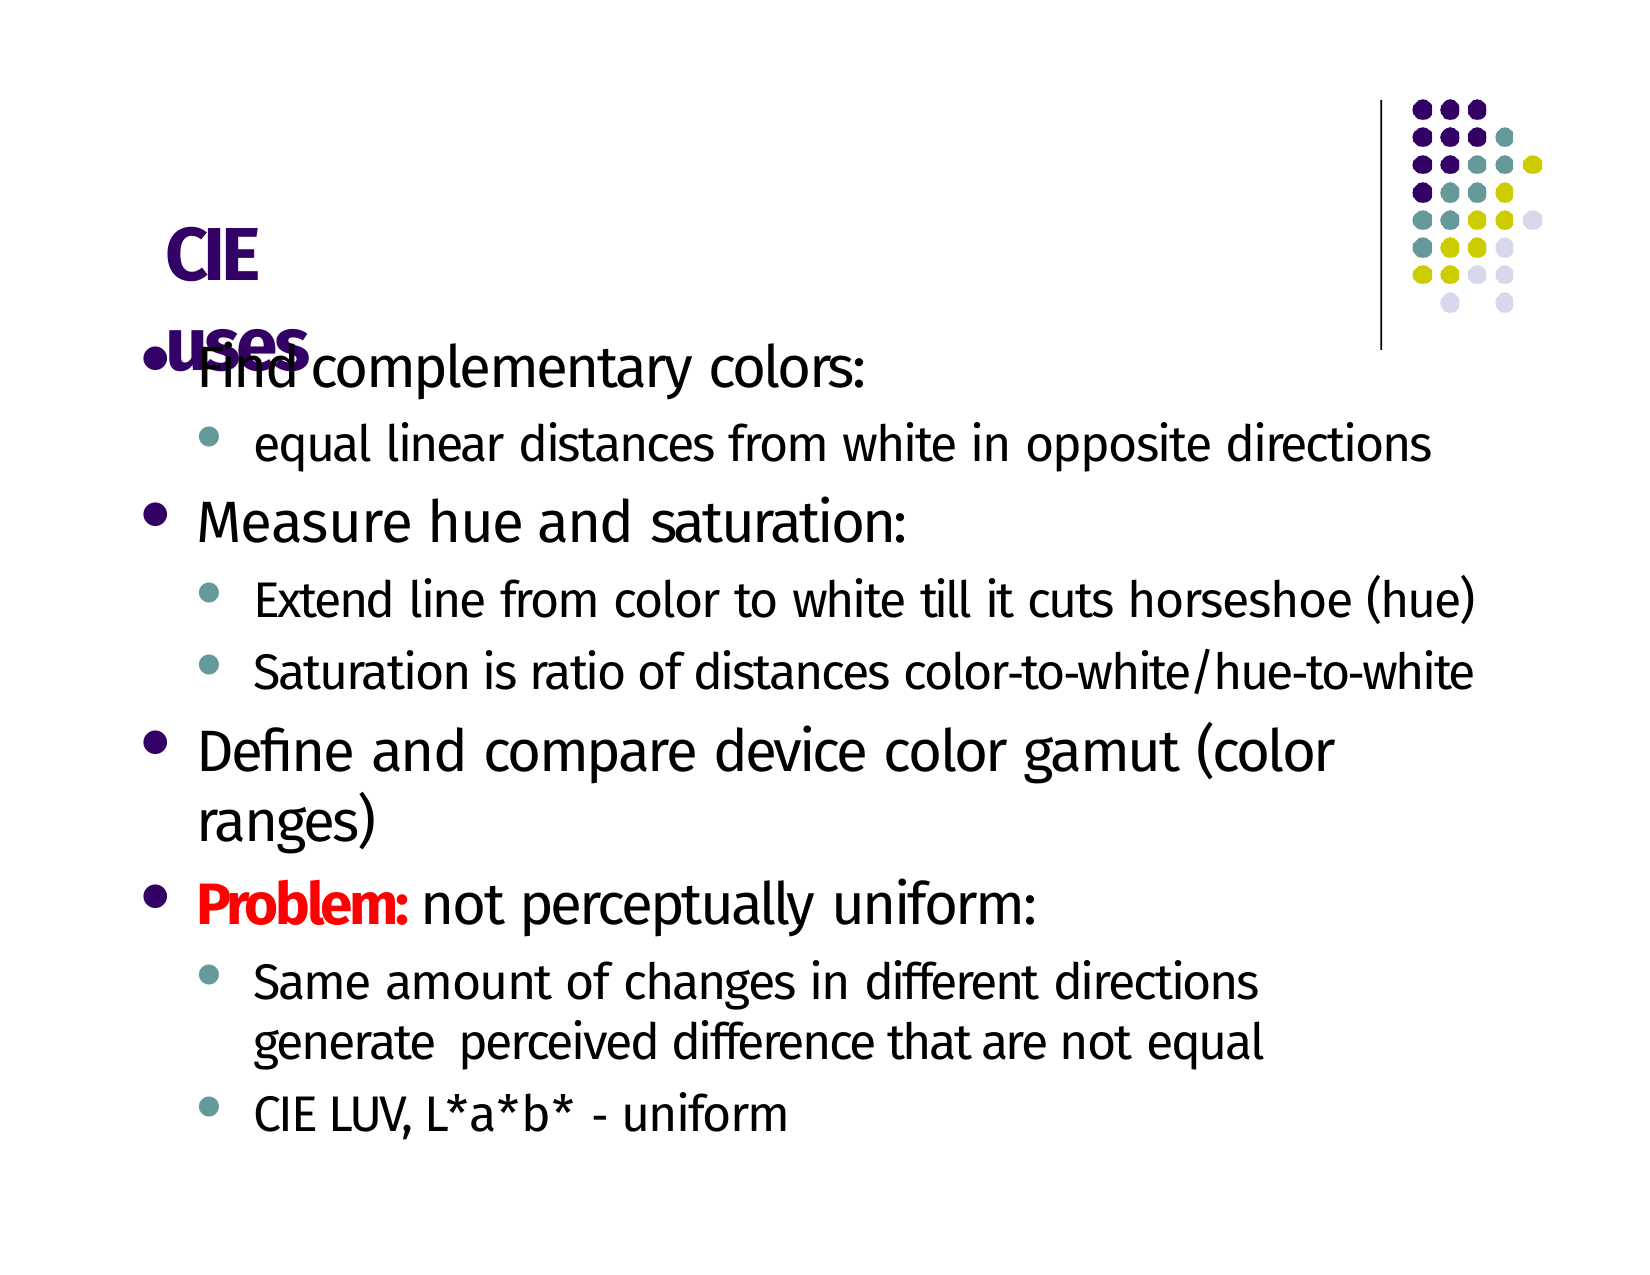

# CIE uses
Find complementary colors:
equal linear distances from white in opposite directions
Measure hue and saturation:
Extend line from color to white till it cuts horseshoe (hue)
Saturation is ratio of distances color‐to‐white/hue‐to‐white
Define and compare device color gamut (color ranges)
Problem: not perceptually uniform:
Same amount of changes in different directions generate  perceived difference that are not equal
CIE LUV, L*a*b* ‐ uniform